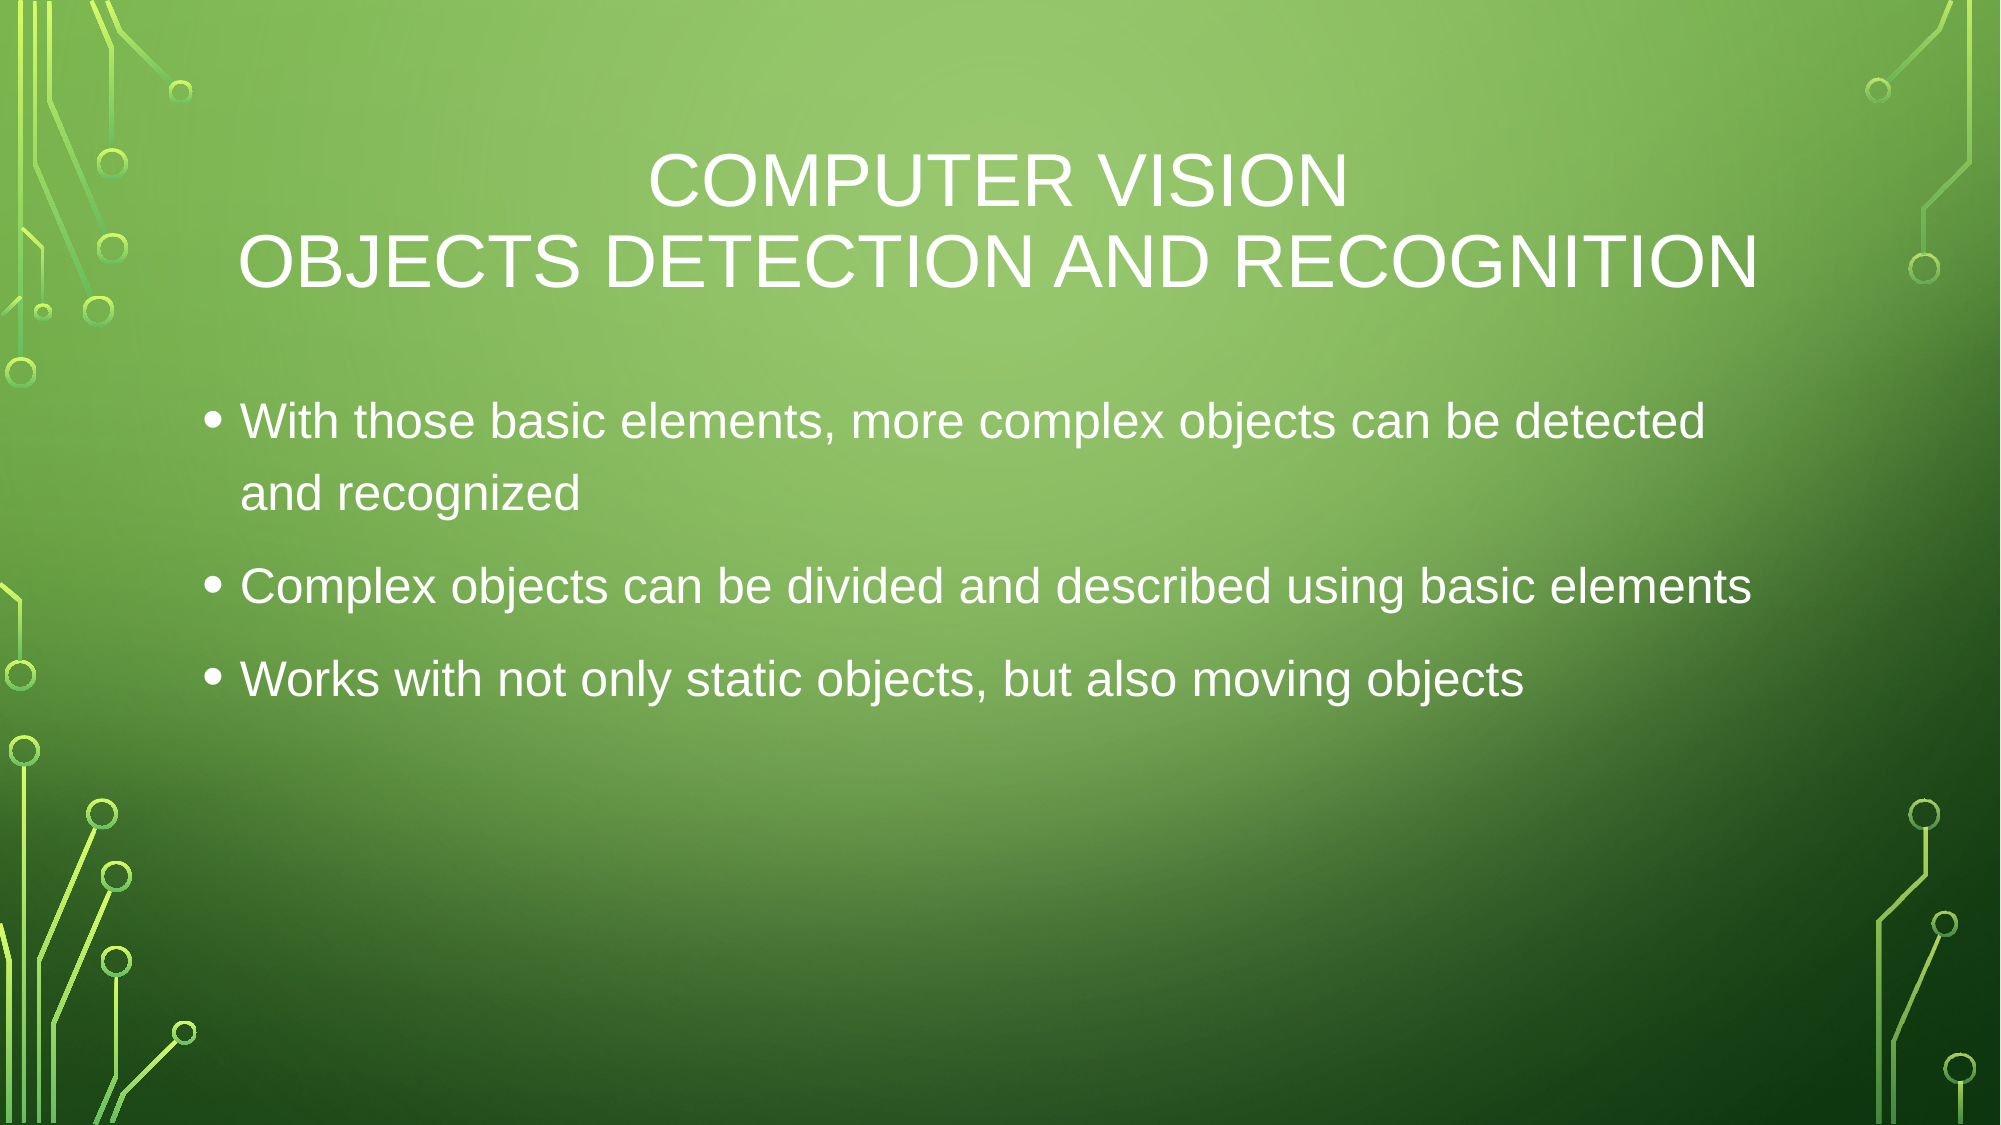

# Computer vision objects detection and recognition
With those basic elements, more complex objects can be detected and recognized
Complex objects can be divided and described using basic elements
Works with not only static objects, but also moving objects